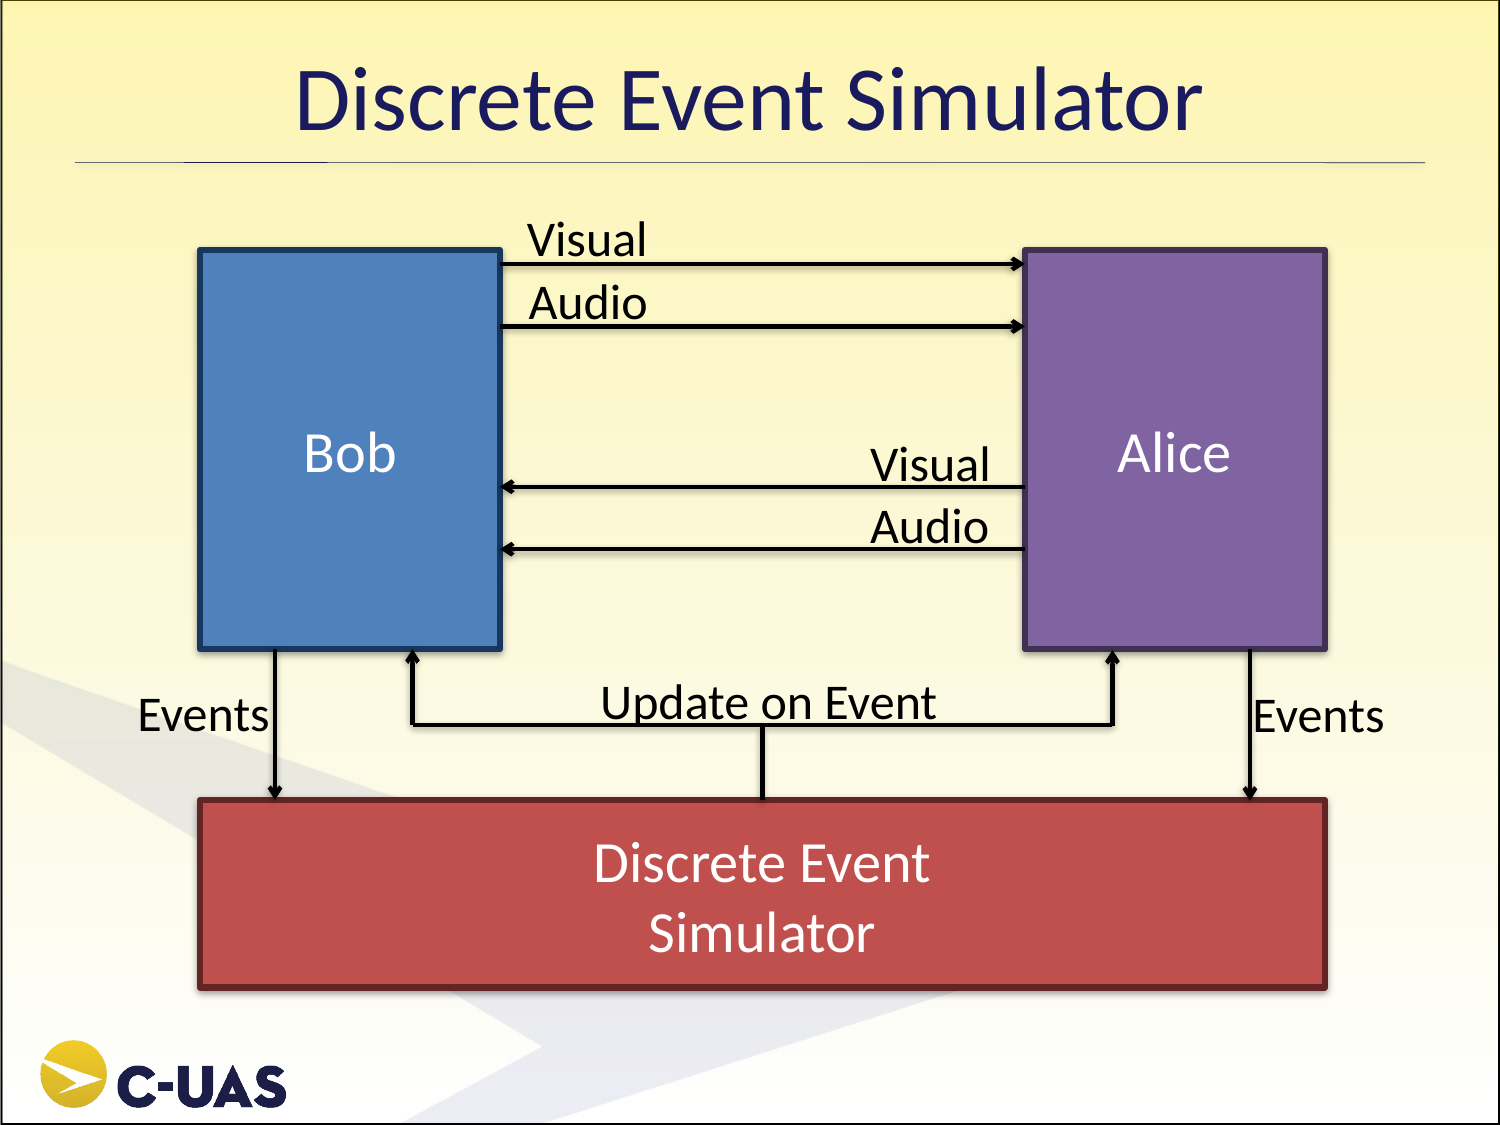

# Discrete Event Simulator
Visual
Bob
Alice
Audio
Visual
Audio
Update on Event
Events
Events
Discrete Event
Simulator